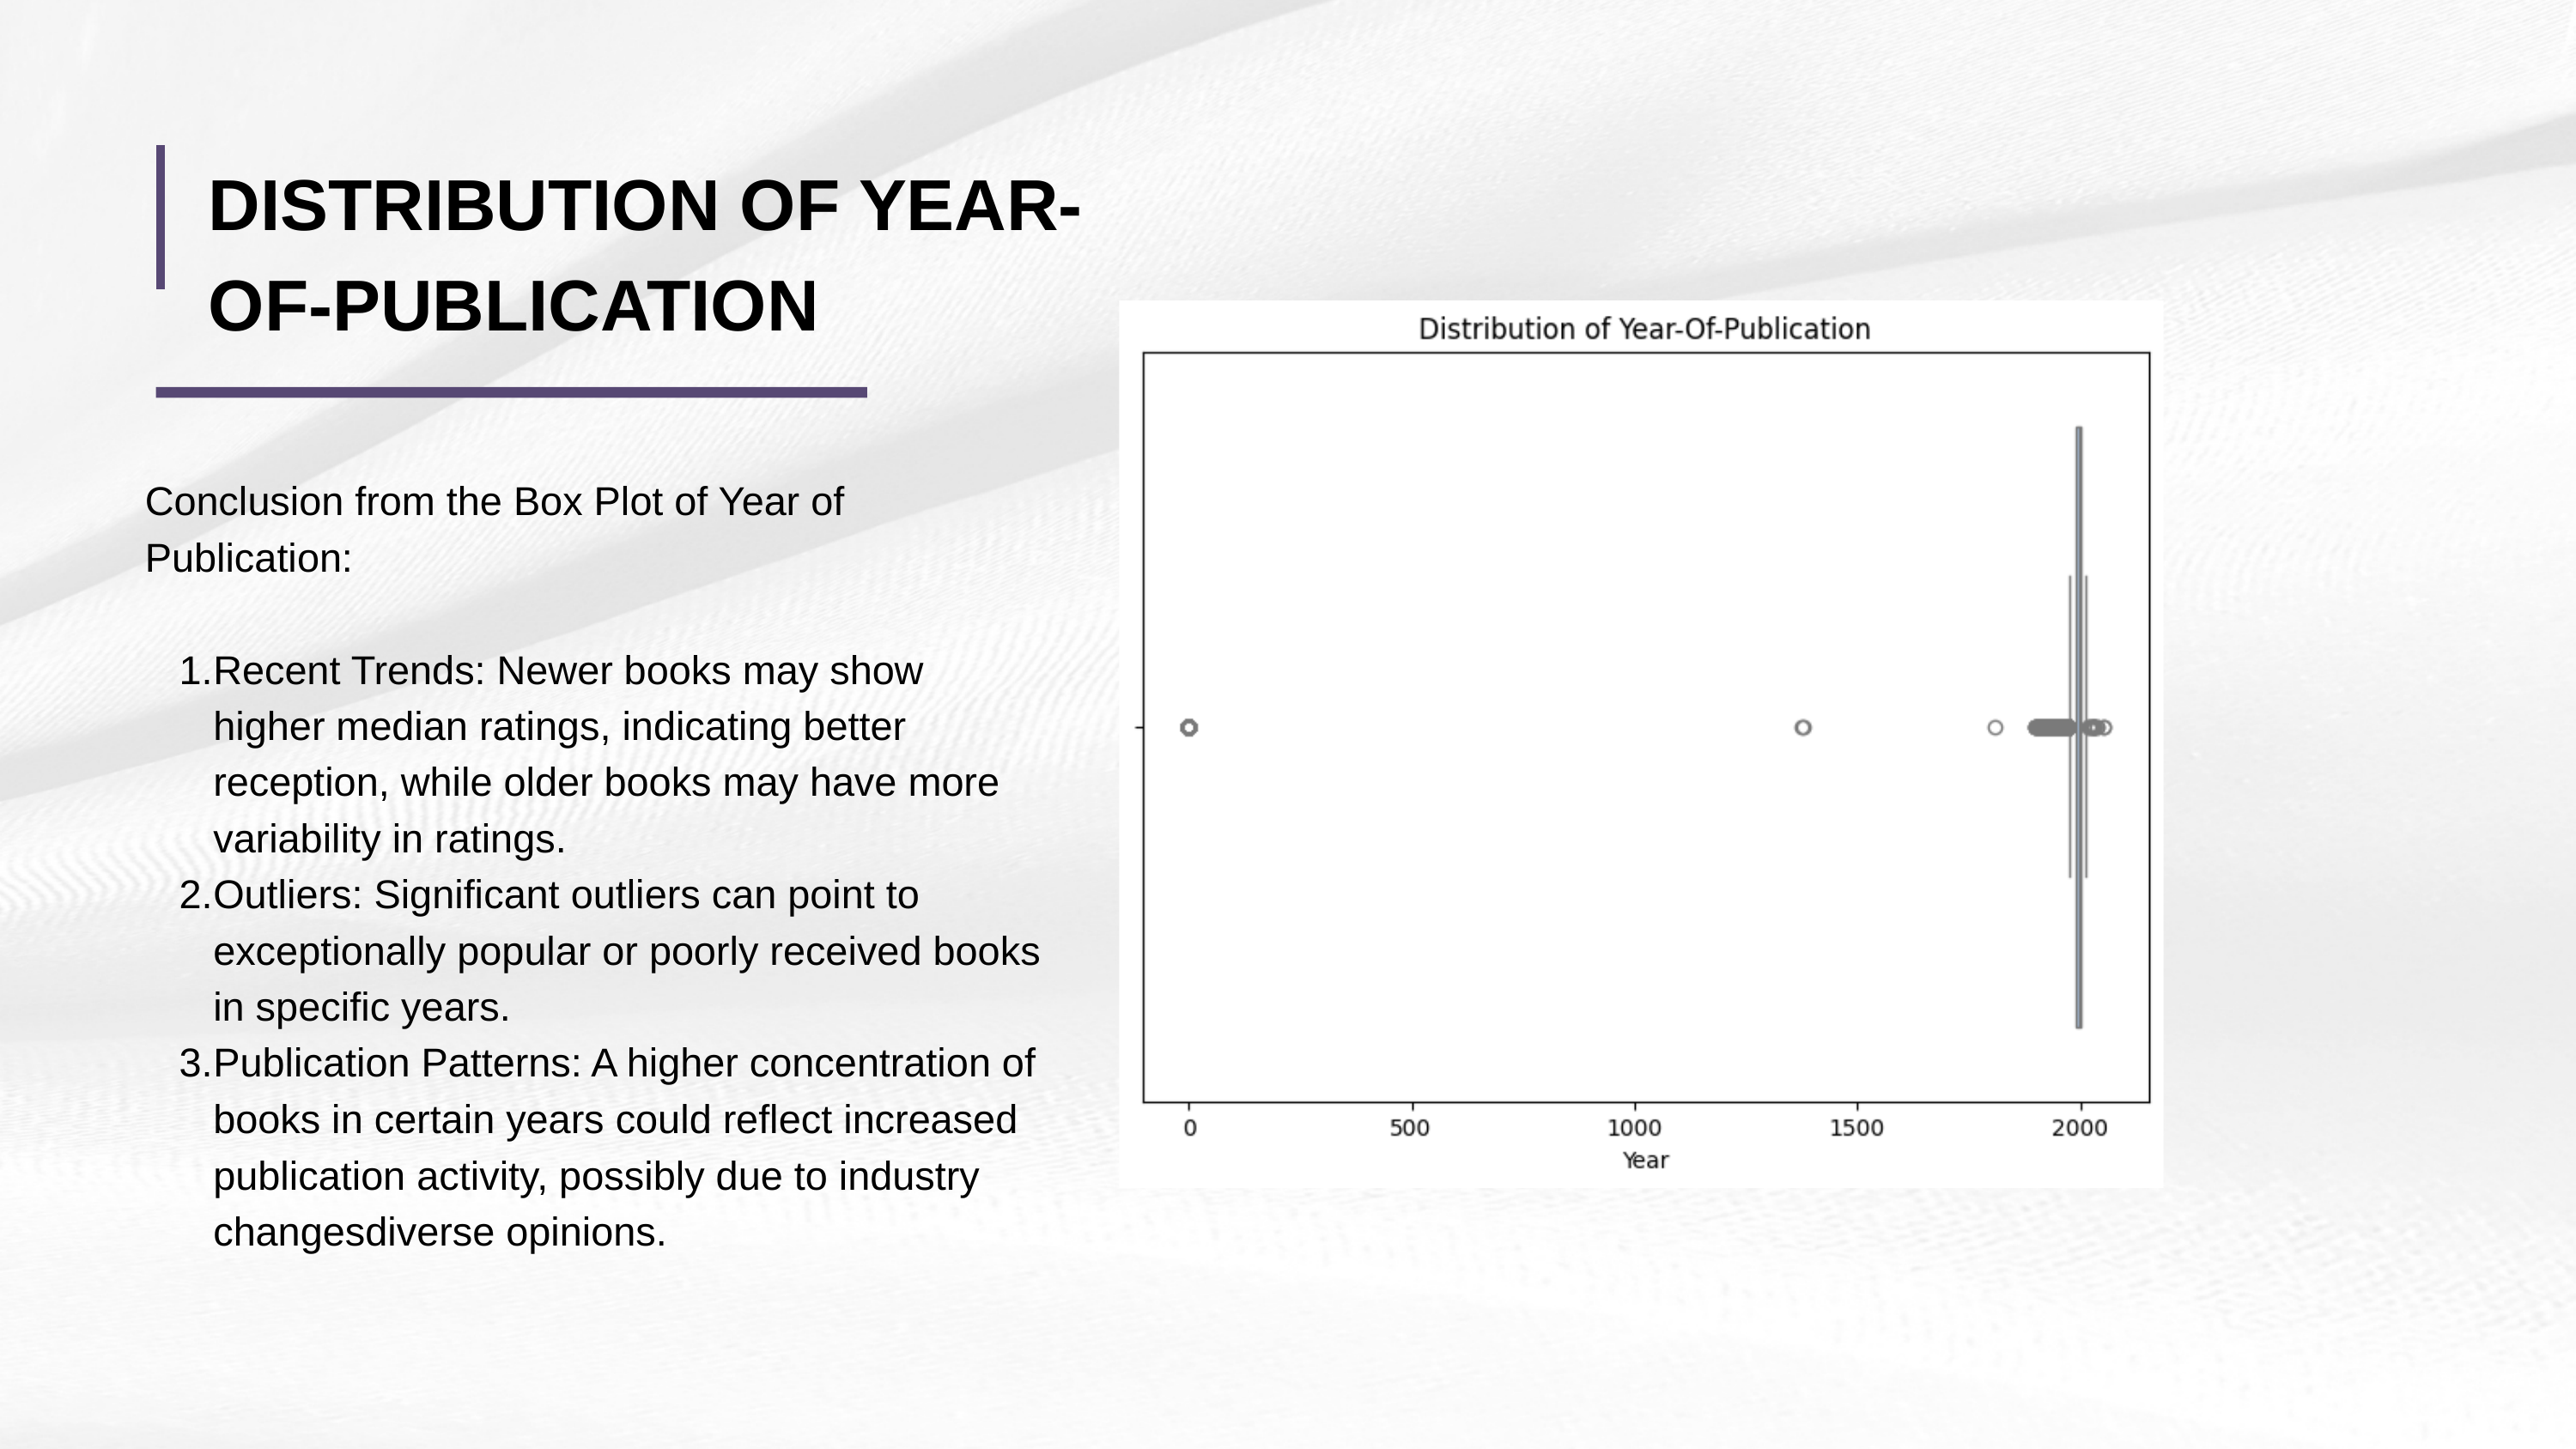

DISTRIBUTION OF YEAR-OF-PUBLICATION

Conclusion from the Box Plot of Year of Publication:

Recent Trends: Newer books may show higher median ratings, indicating better reception, while older books may have more variability in ratings.
Outliers: Significant outliers can point to exceptionally popular or poorly received books in specific years.
Publication Patterns: A higher concentration of books in certain years could reflect increased publication activity, possibly due to industry changesdiverse opinions.